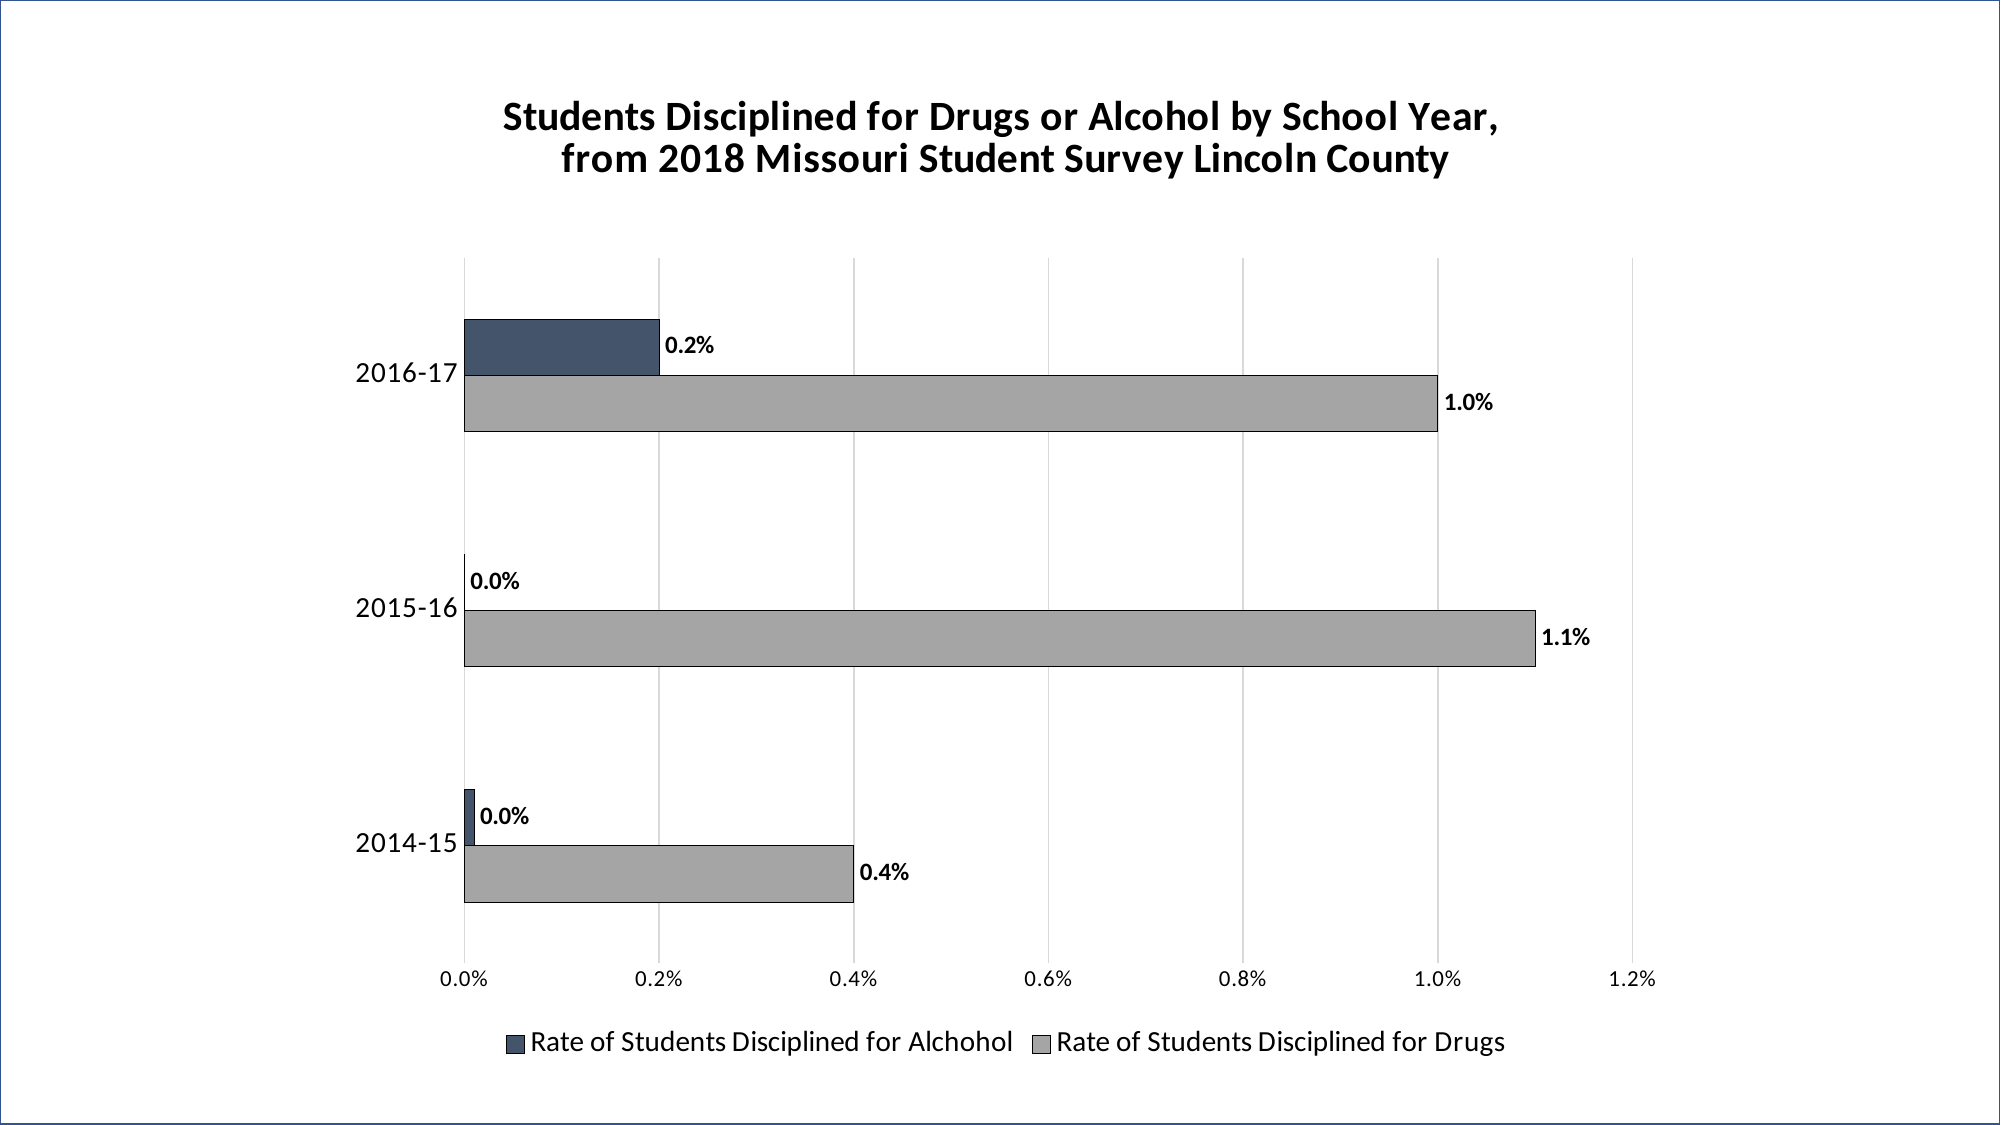

### Chart: Students Disciplined for Drugs or Alcohol by School Year,
from 2018 Missouri Student Survey Lincoln County

| Category | Rate of Students Disciplined for Drugs | Rate of Students Disciplined for Alchohol |
|---|---|---|
| 2014-15 | 0.004 | 0.0001 |
| 2015-16 | 0.011 | 0.0 |
| 2016-17 | 0.01 | 0.002 |